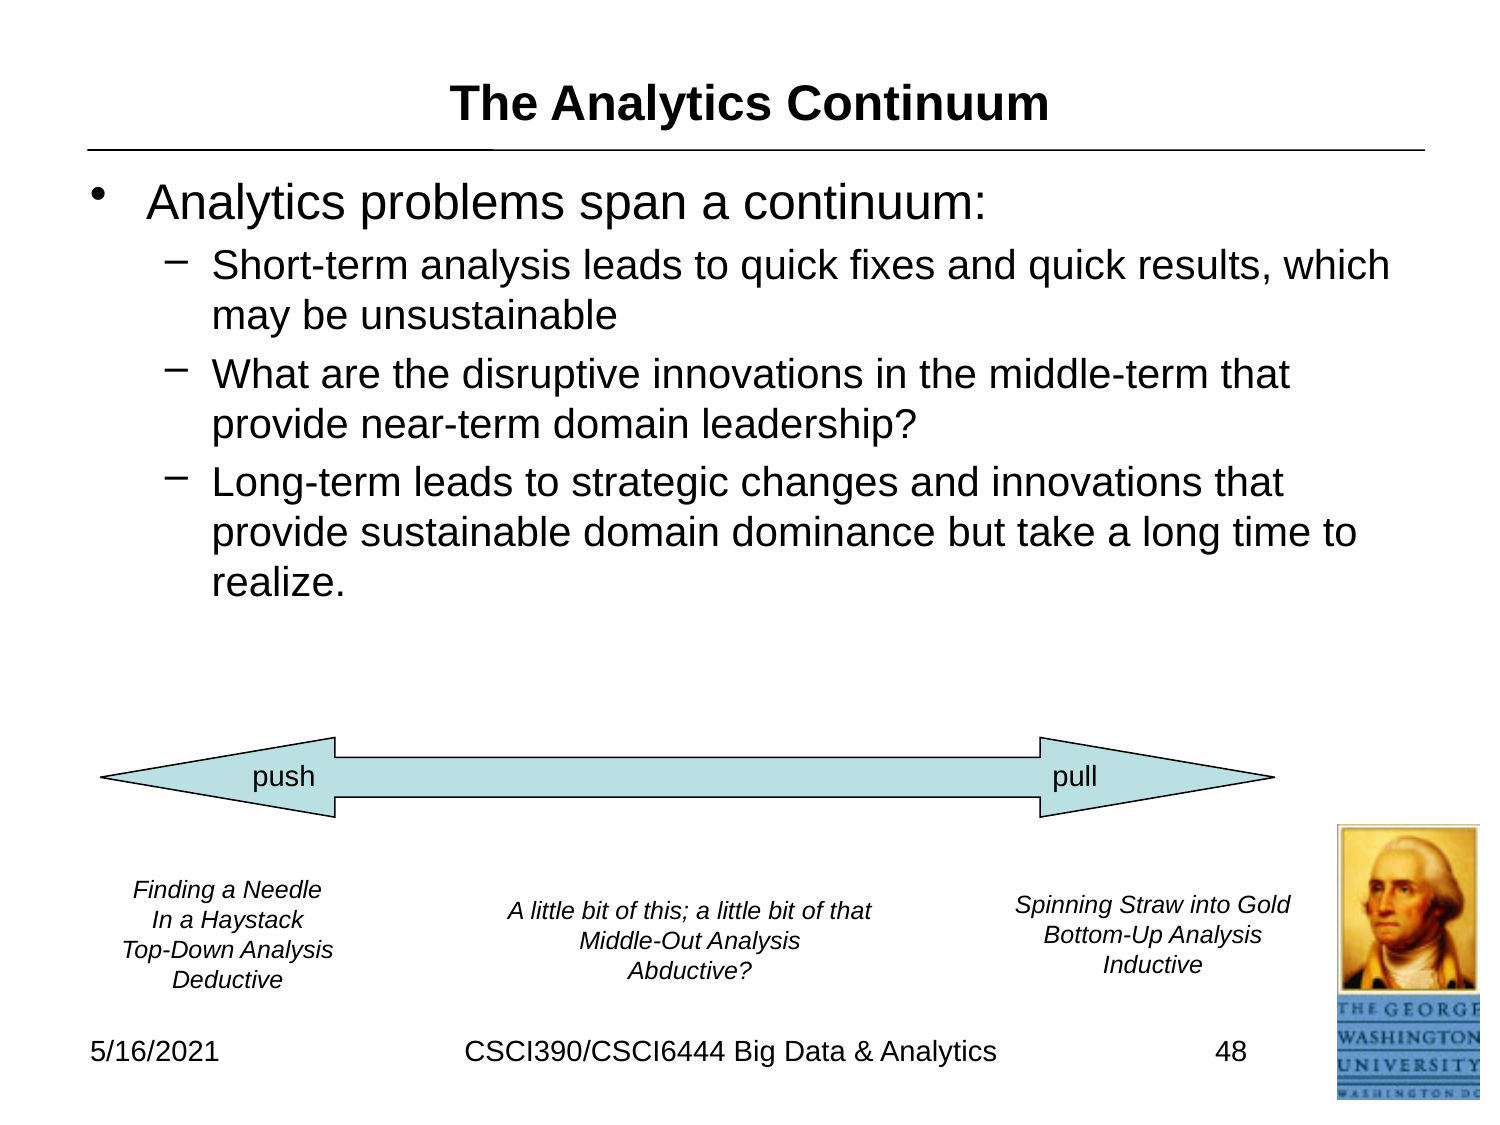

# The Analytics Continuum
Analytics problems span a continuum:
Short-term analysis leads to quick fixes and quick results, which may be unsustainable
What are the disruptive innovations in the middle-term that provide near-term domain leadership?
Long-term leads to strategic changes and innovations that provide sustainable domain dominance but take a long time to realize.

push
pull
Finding a Needle
In a Haystack
Top-Down Analysis
Deductive
Spinning Straw into Gold
Bottom-Up Analysis
Inductive
A little bit of this; a little bit of that
Middle-Out Analysis
Abductive?
5/16/2021
CSCI390/CSCI6444 Big Data & Analytics
48